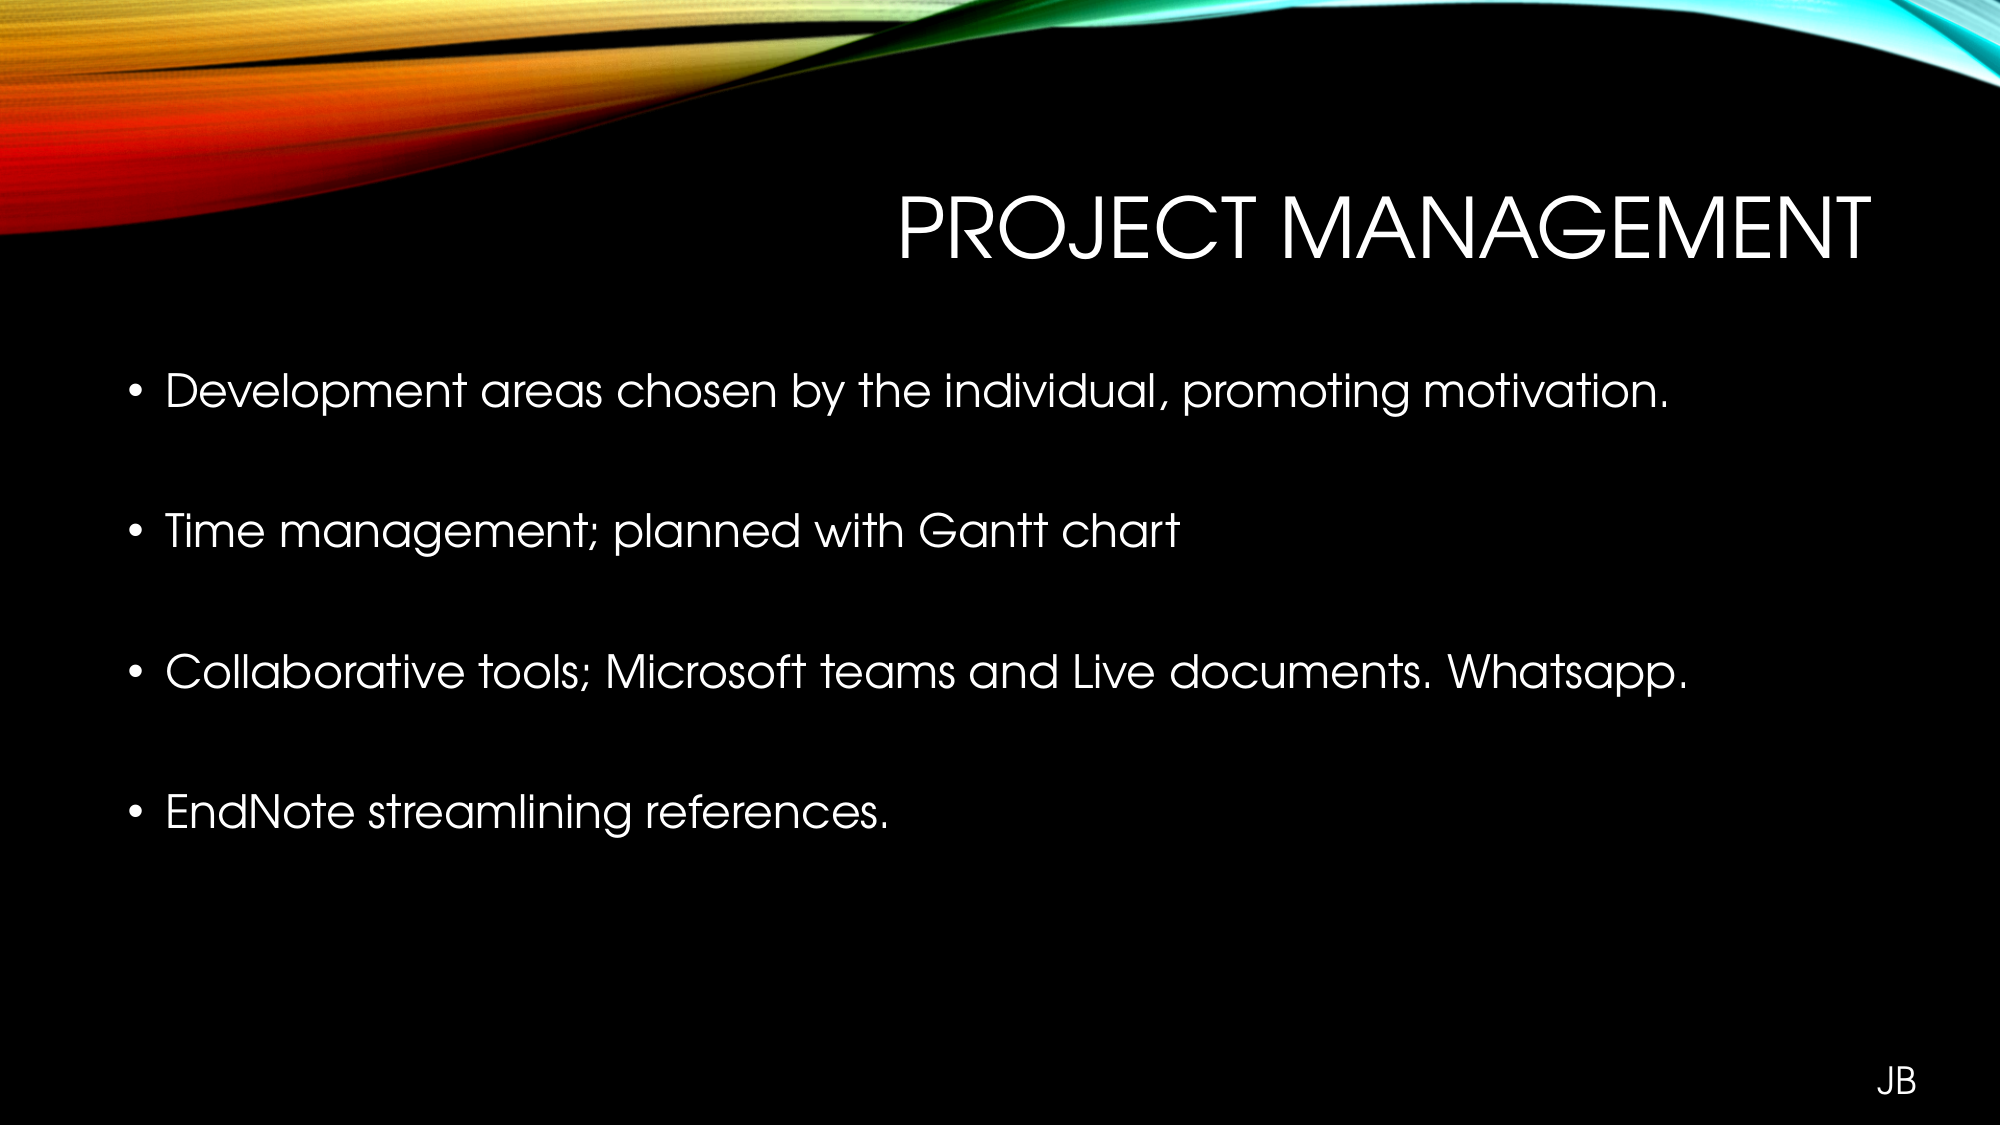

# Project Management
Development areas chosen by the individual, promoting motivation.

Time management; planned with Gantt chart

Collaborative tools; Microsoft teams and Live documents. Whatsapp.

EndNote streamlining references.
JB